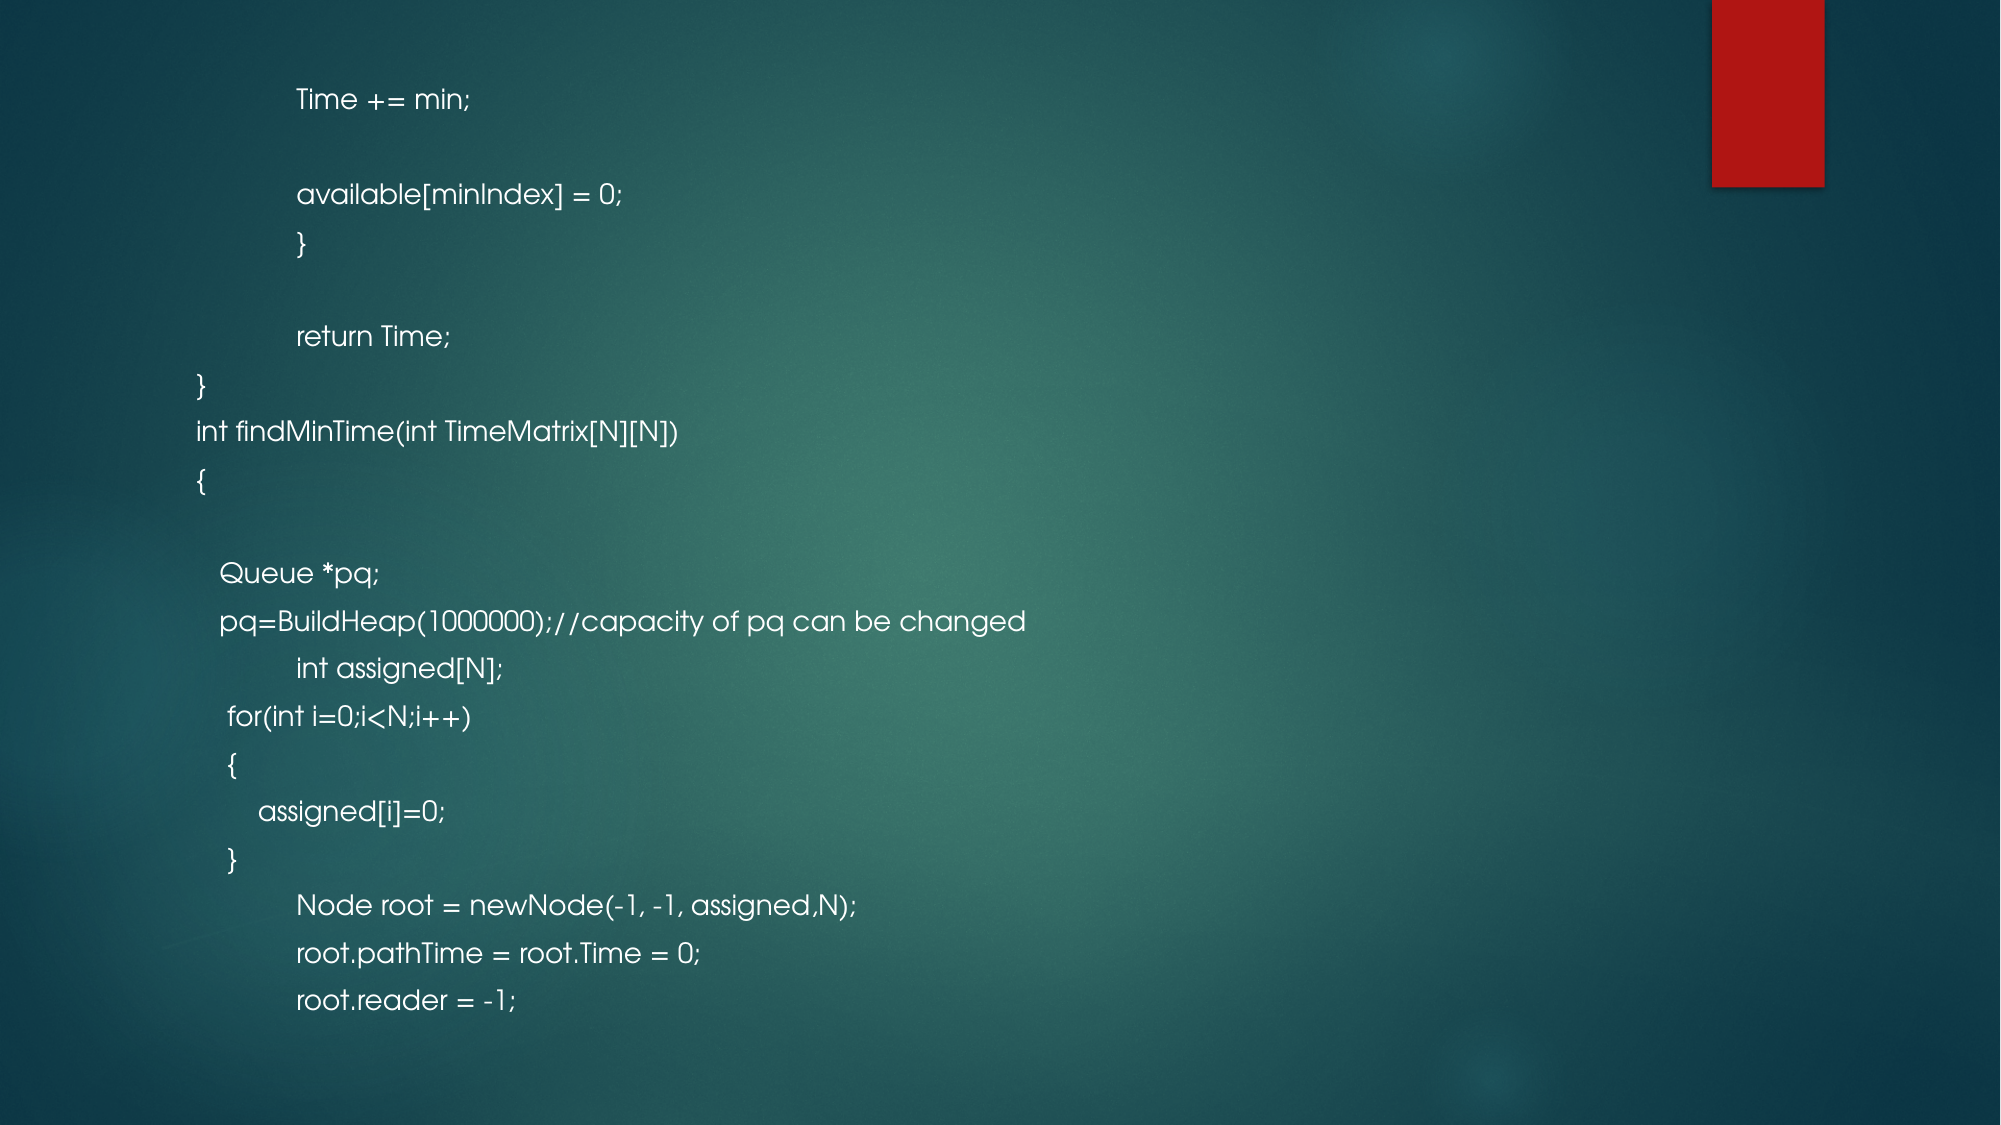

Time += min;

		available[minIndex] = 0;
	}

	return Time;
}
int findMinTime(int TimeMatrix[N][N])
{

   Queue *pq;
   pq=BuildHeap(1000000);//capacity of pq can be changed
	int assigned[N];
    for(int i=0;i<N;i++)
    {
        assigned[i]=0;
    }
	Node root = newNode(-1, -1, assigned,N);
	root.pathTime = root.Time = 0;
	root.reader = -1;